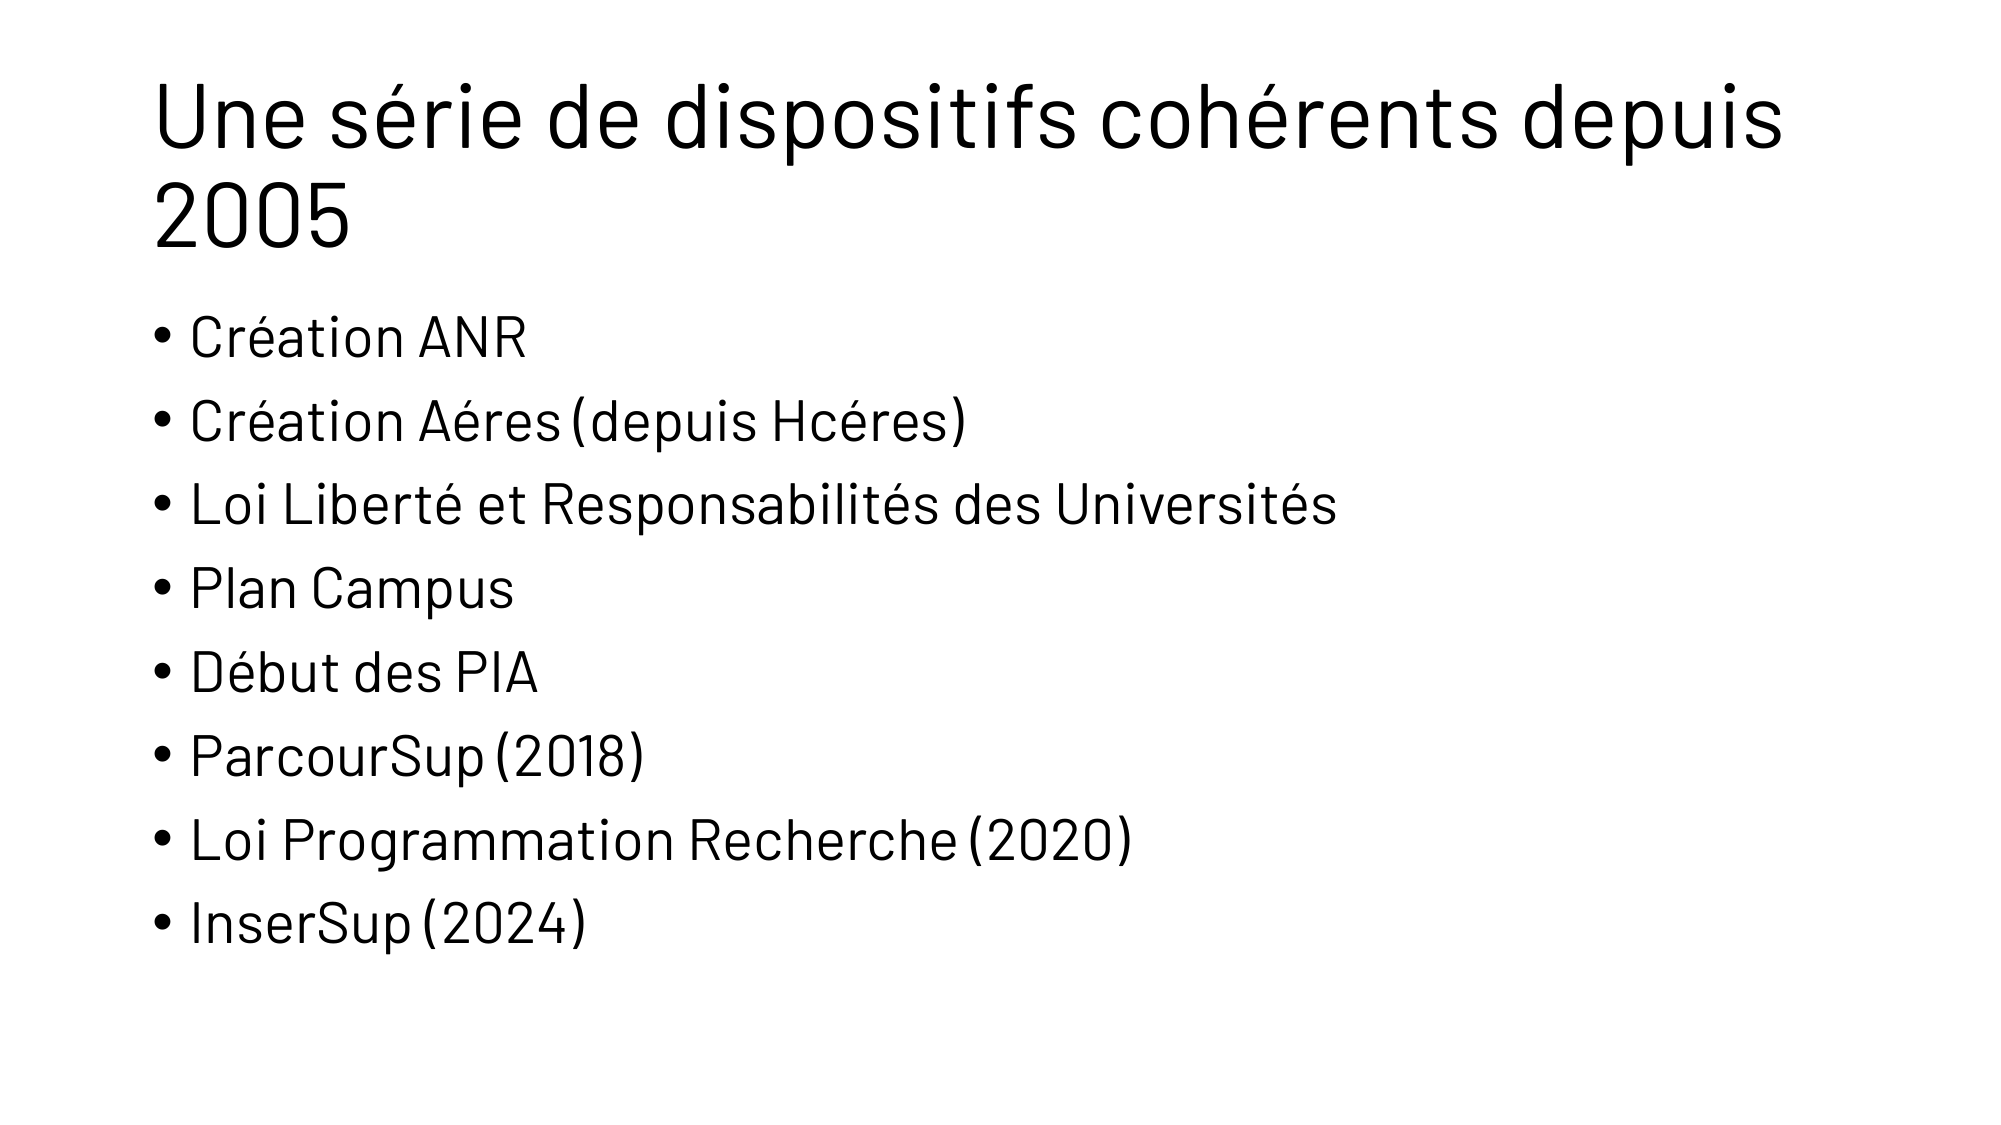

# Une série de dispositifs cohérents depuis 2005
Création ANR
Création Aéres (depuis Hcéres)
Loi Liberté et Responsabilités des Universités
Plan Campus
Début des PIA
ParcourSup (2018)
Loi Programmation Recherche (2020)
InserSup (2024)